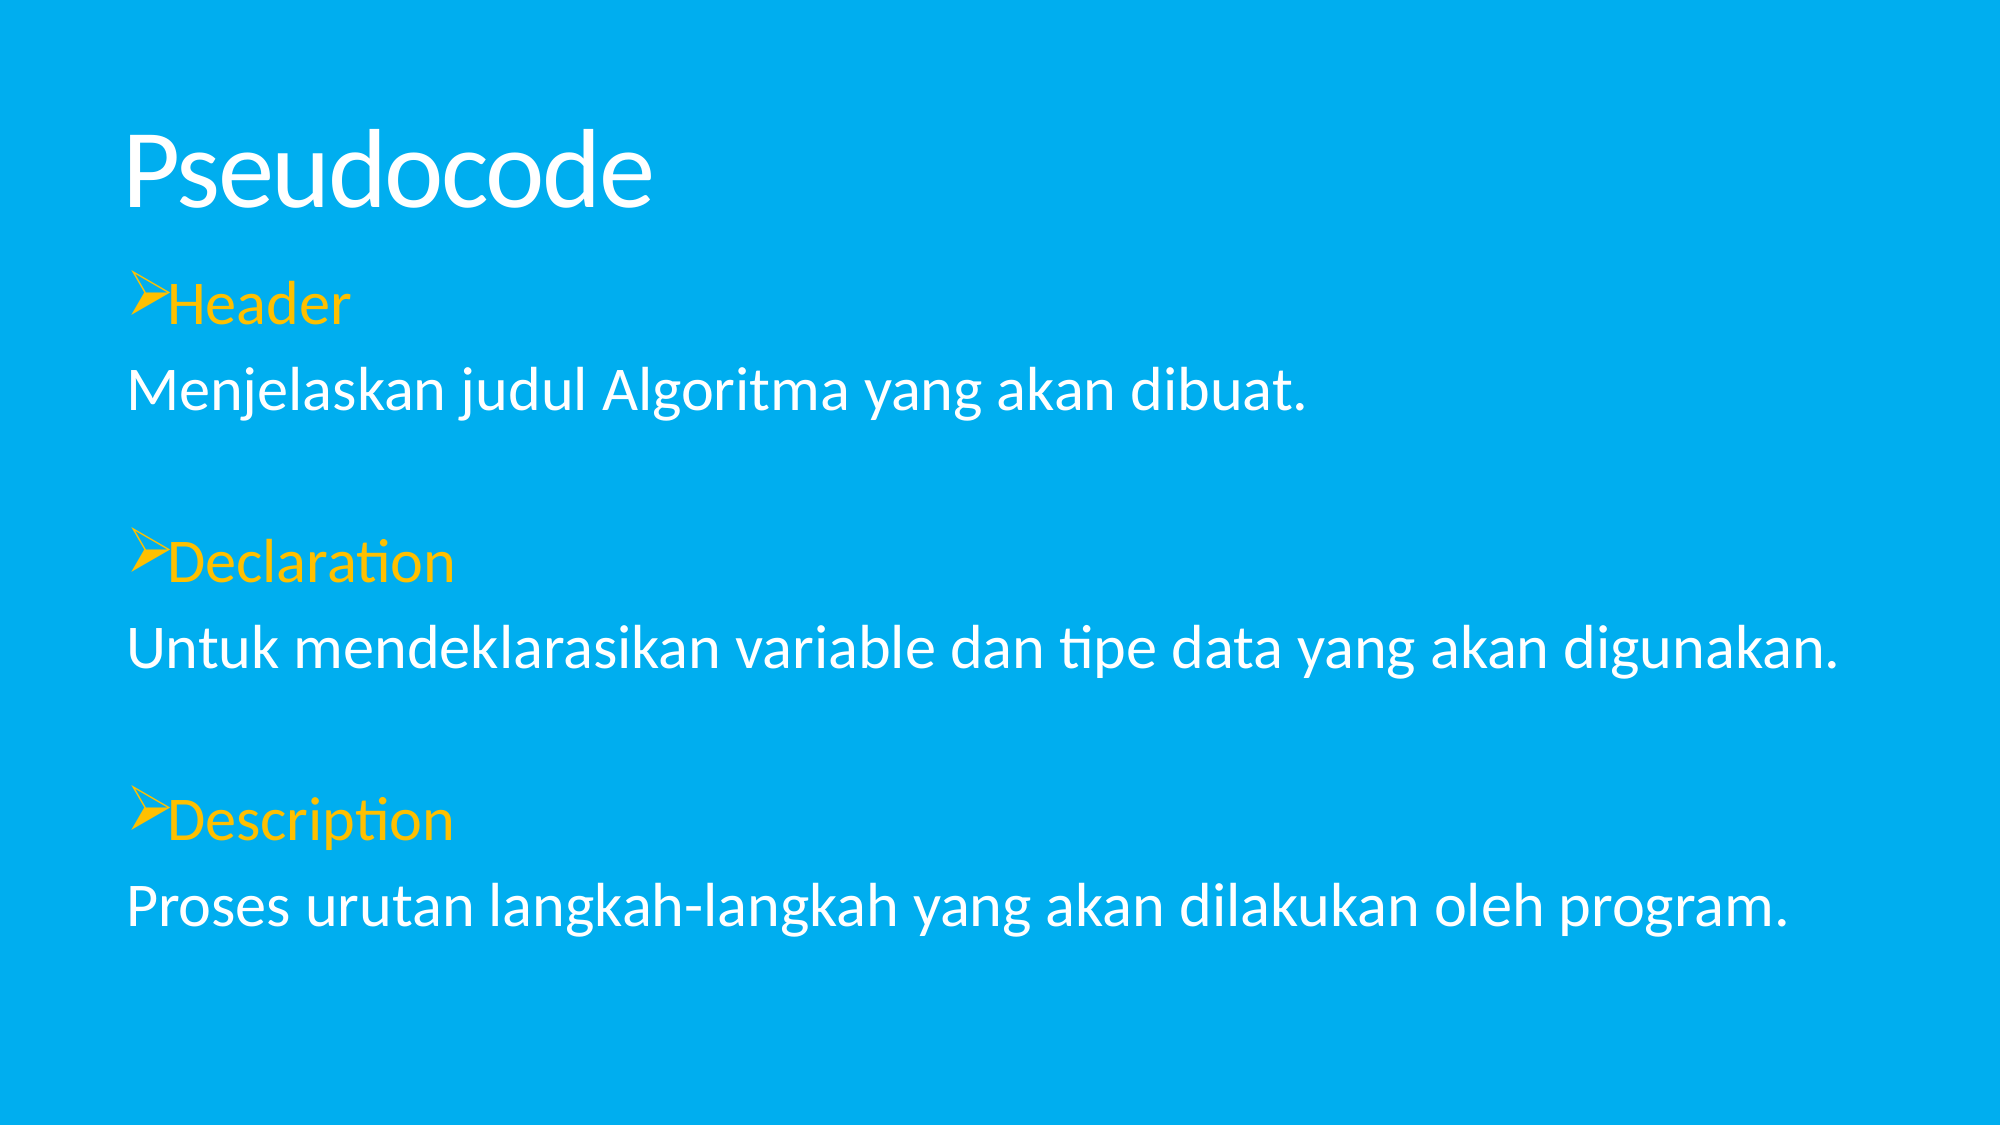

# Pseudocode
Header
Menjelaskan judul Algoritma yang akan dibuat.

Declaration
Untuk mendeklarasikan variable dan tipe data yang akan digunakan.

Description
Proses urutan langkah-langkah yang akan dilakukan oleh program.